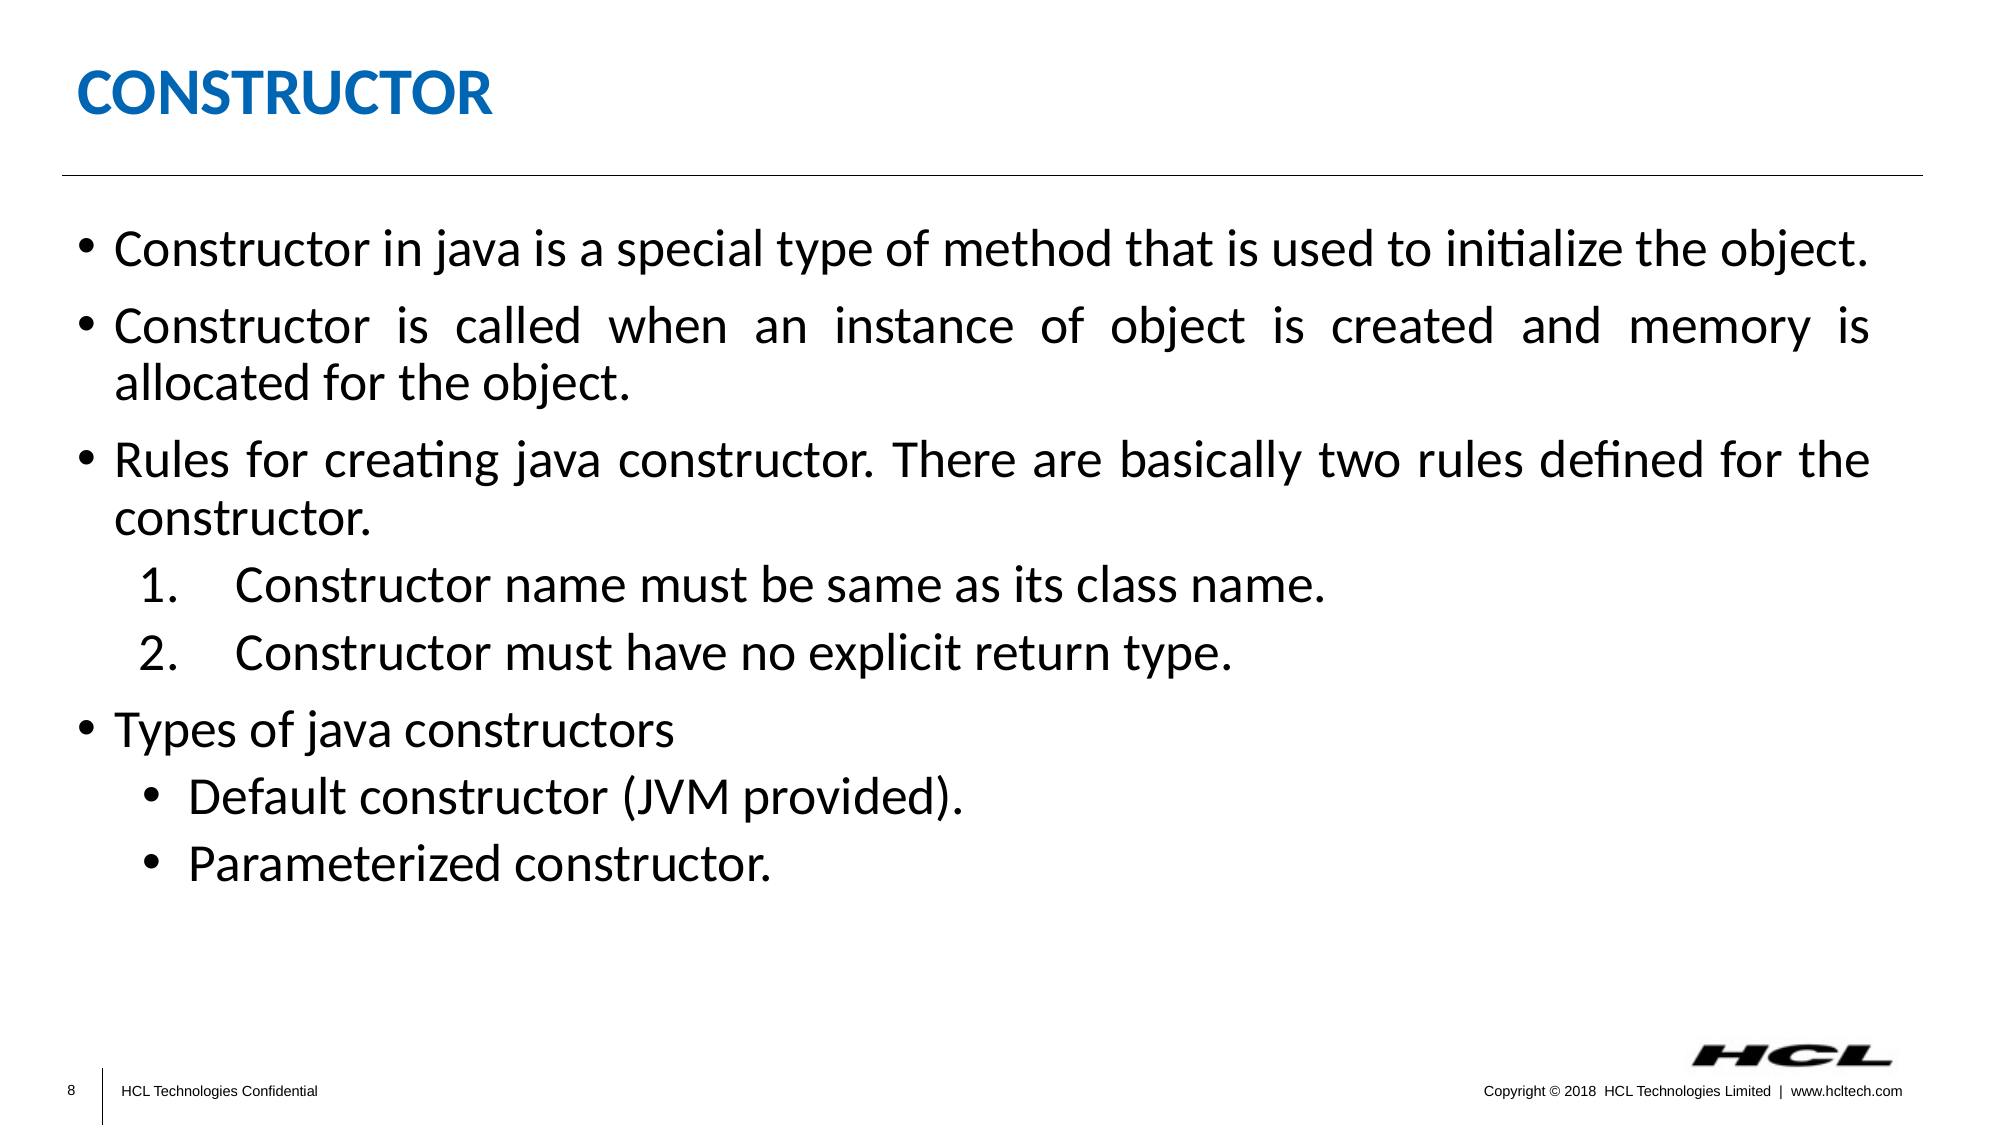

# Constructor
Constructor in java is a special type of method that is used to initialize the object.
Constructor is called when an instance of object is created and memory is allocated for the object.
Rules for creating java constructor. There are basically two rules defined for the constructor.
Constructor name must be same as its class name.
Constructor must have no explicit return type.
Types of java constructors
Default constructor (JVM provided).
Parameterized constructor.